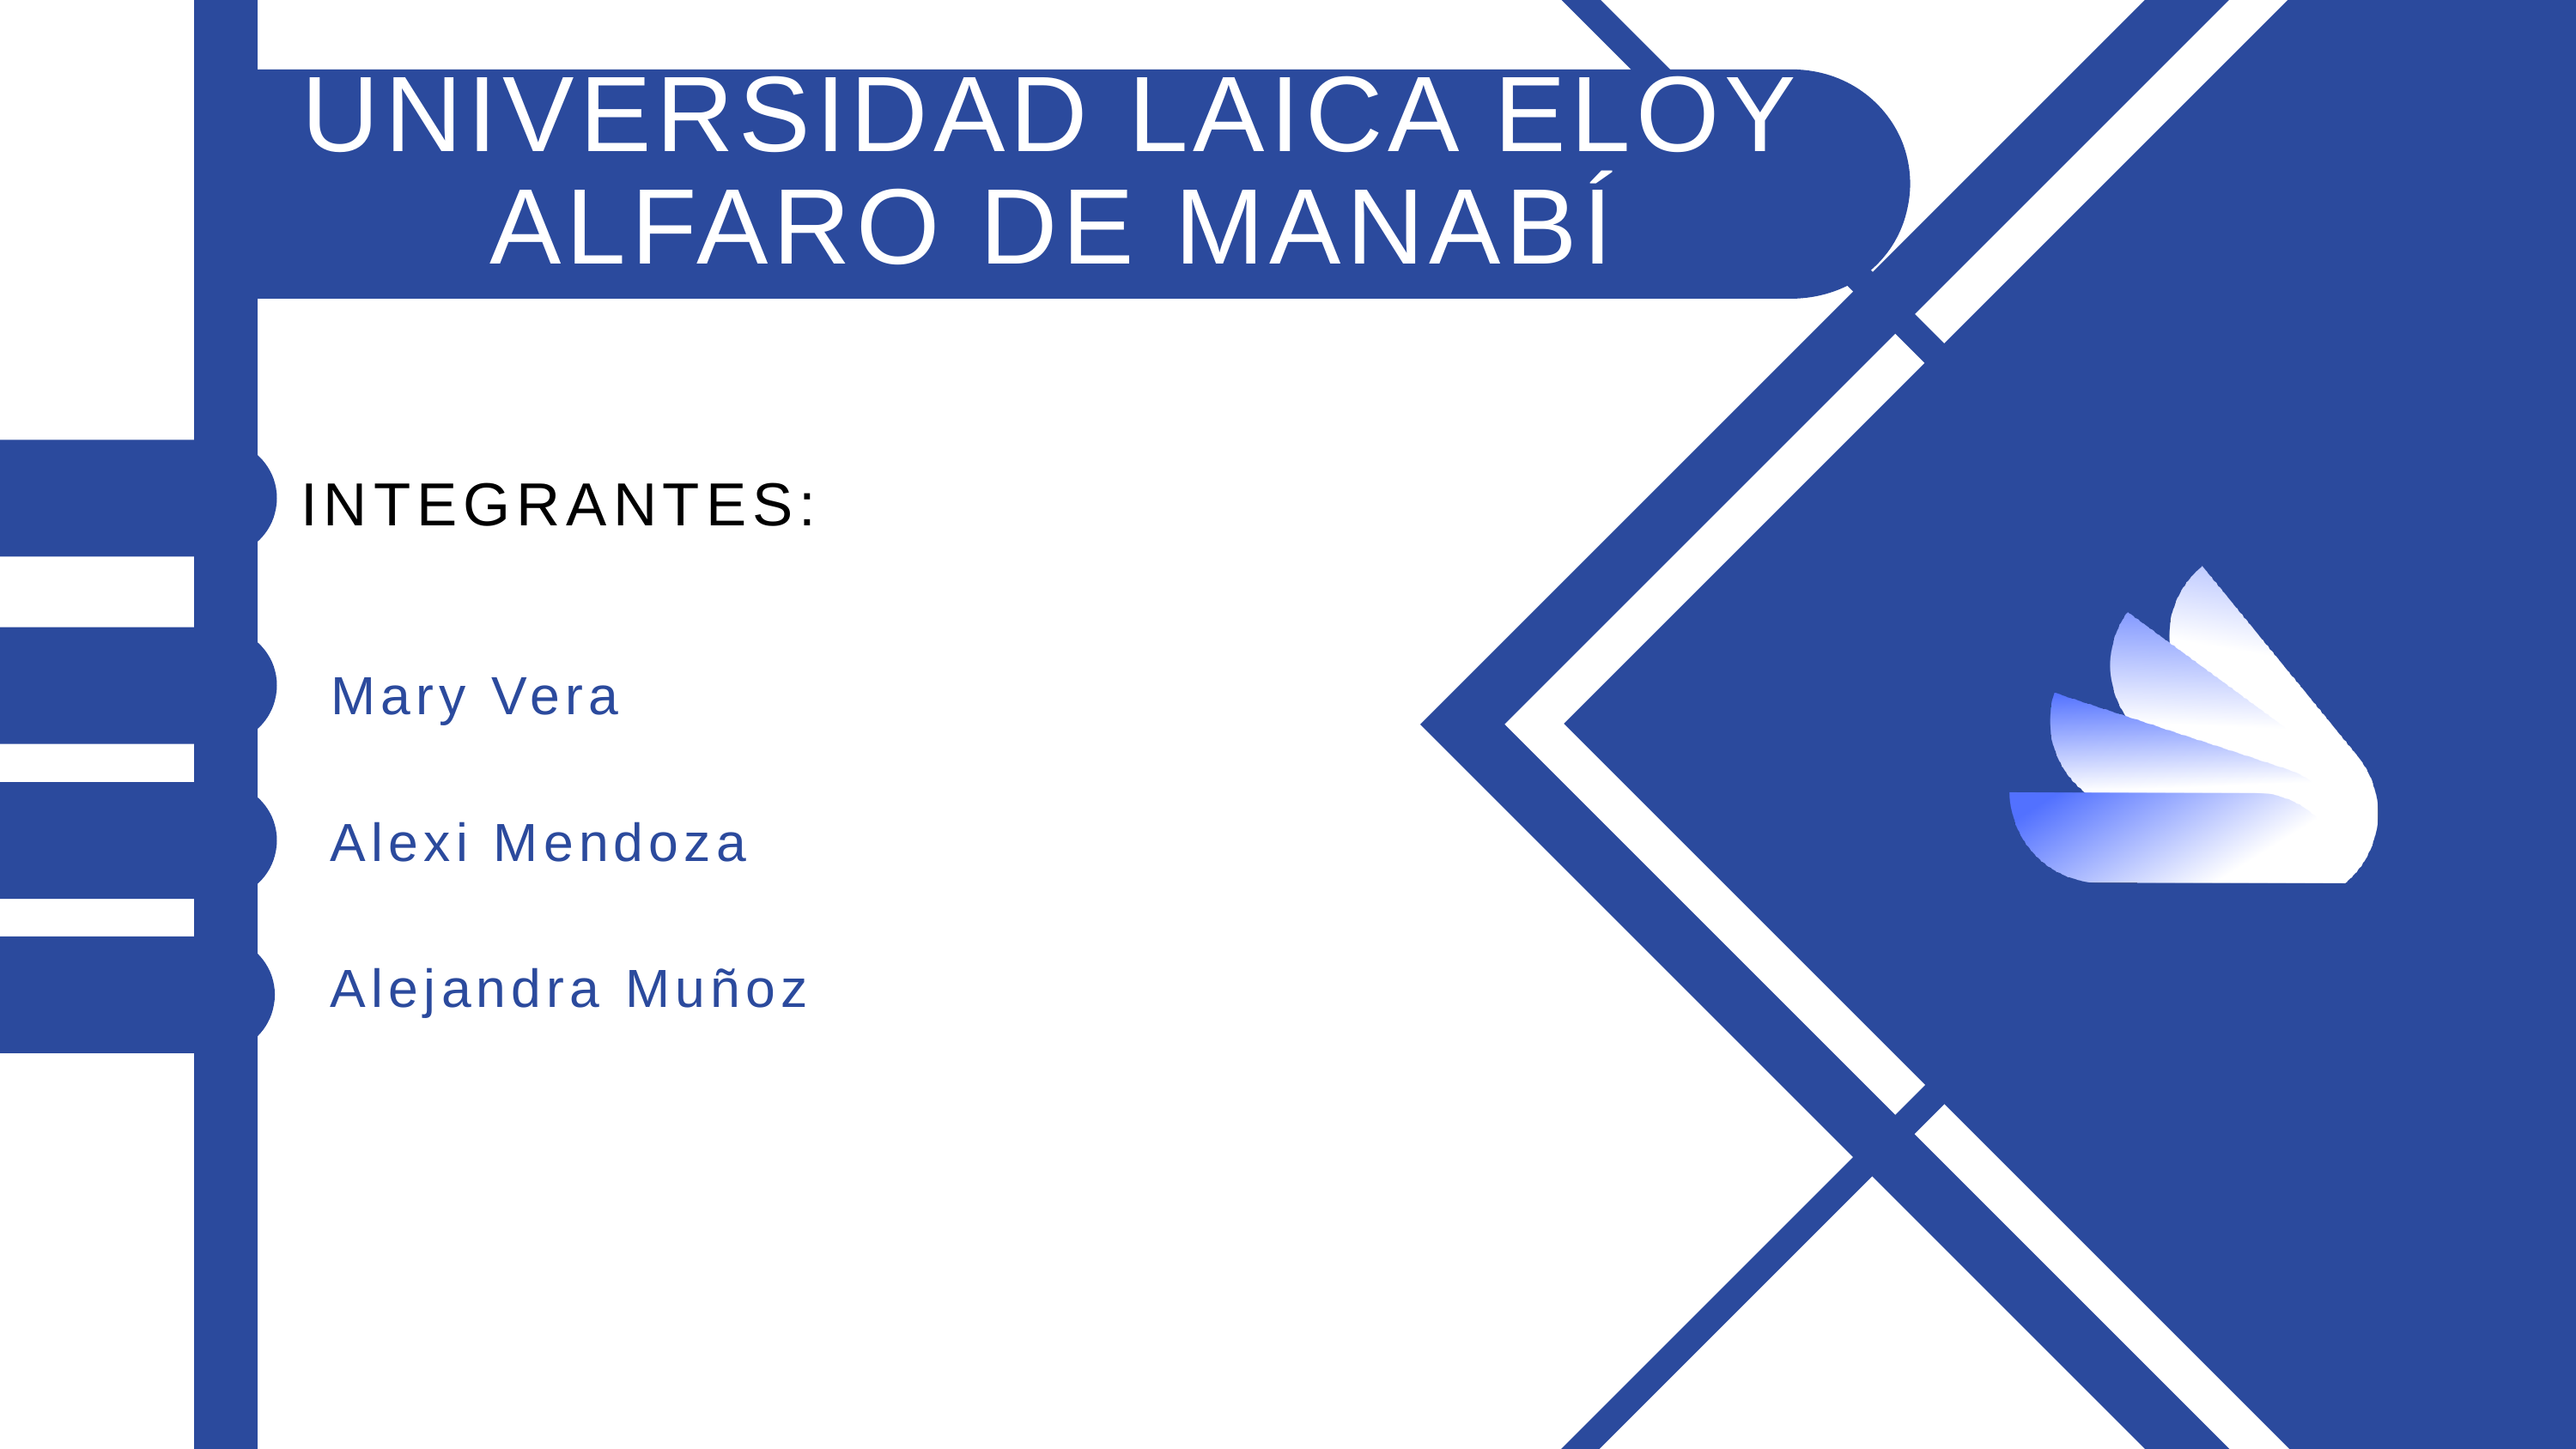

UNIVERSIDAD LAICA ELOY ALFARO DE MANABÍ

INTEGRANTES:

Mary Vera

Alexi Mendoza

Alejandra Muñoz